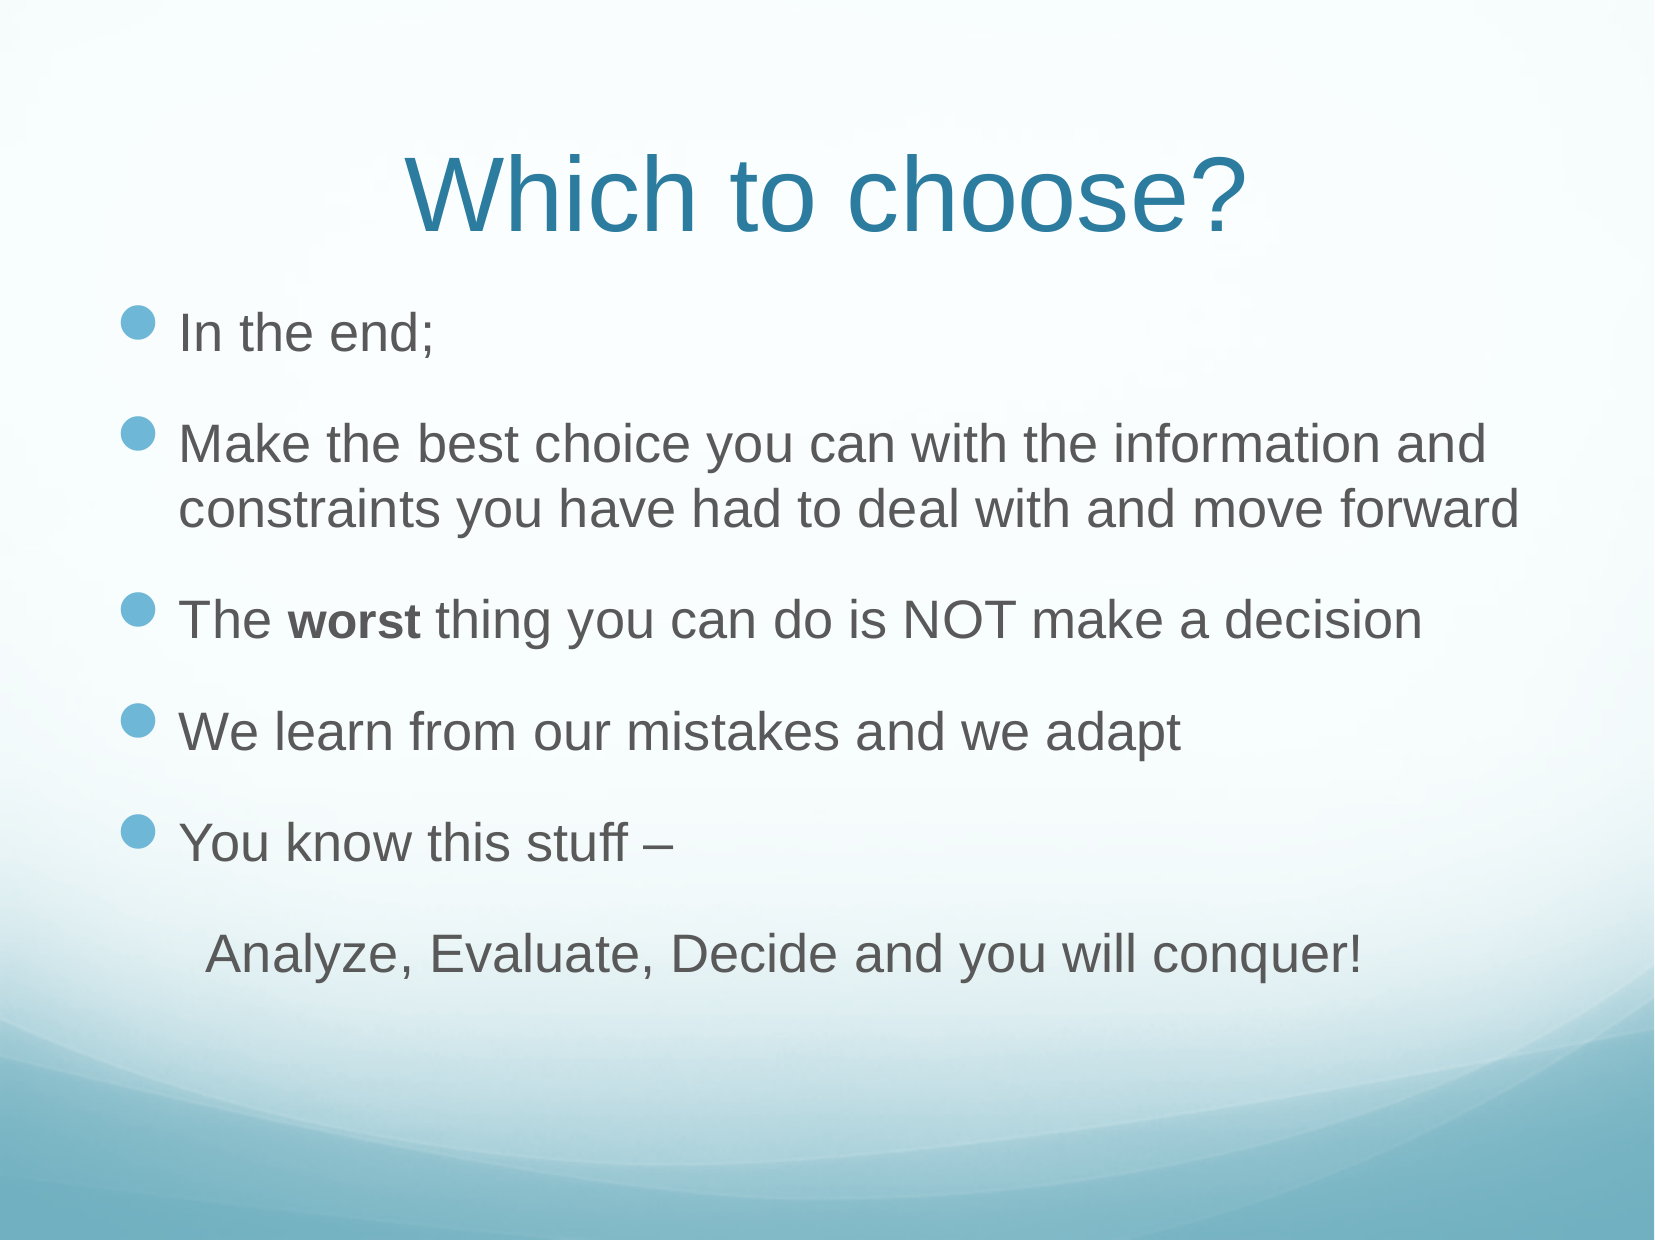

# Which to choose?
In the end;
Make the best choice you can with the information and constraints you have had to deal with and move forward
The worst thing you can do is NOT make a decision
We learn from our mistakes and we adapt
You know this stuff –
      Analyze, Evaluate, Decide and you will conquer!